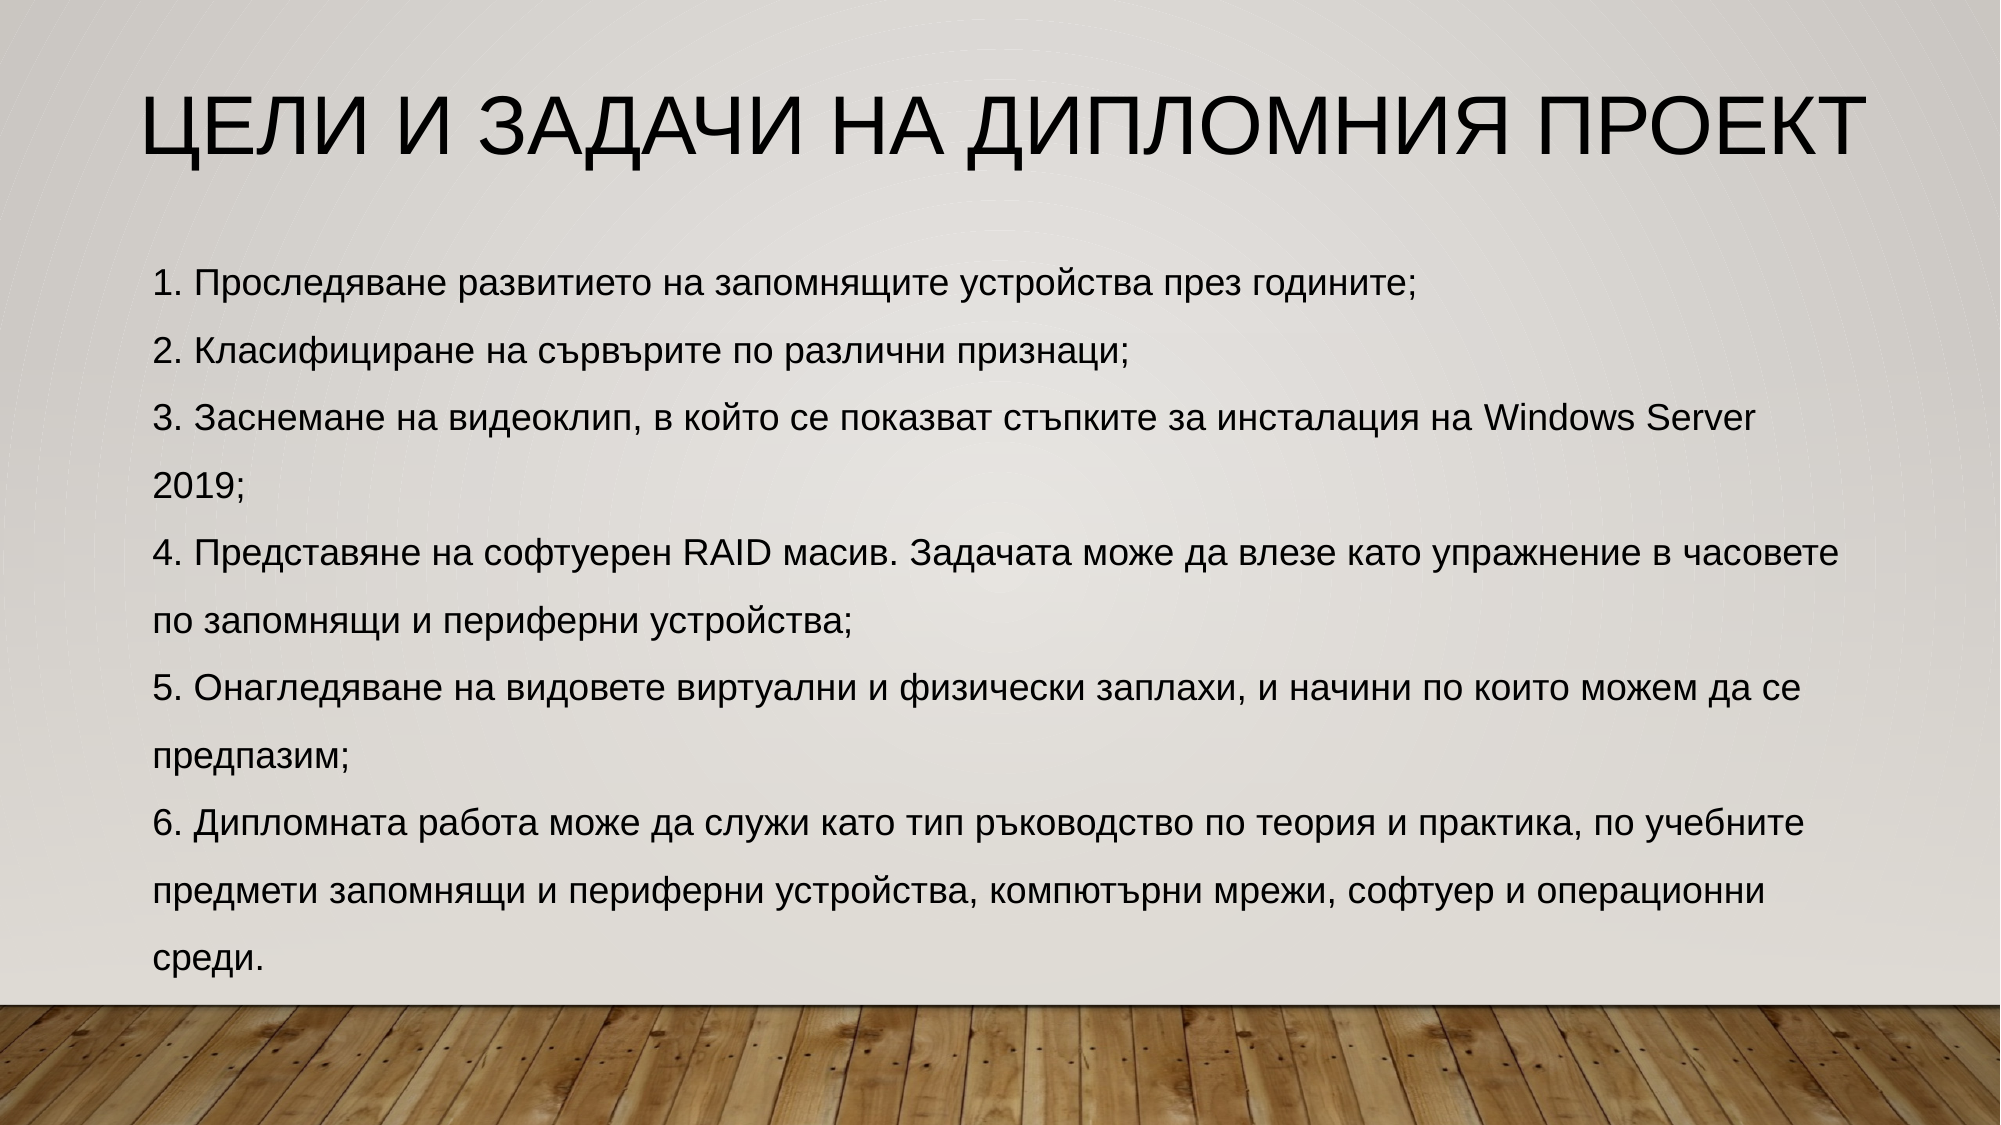

Цели и задачи на дипломния проект
1. Проследяване развитието на запомнящите устройства през годините;
2. Класифициране на сървърите по различни признаци;
3. Заснемане на видеоклип, в който се показват стъпките за инсталация на Windows Server 2019;
4. Представяне на софтуерен RAID масив. Задачата може да влезе като упражнение в часовете по запомнящи и периферни устройства;
5. Онагледяване на видовете виртуални и физически заплахи, и начини по които можем да се предпазим;
6. Дипломната работа може да служи като тип ръководство по теория и практика, по учебните предмети запомнящи и периферни устройства, компютърни мрежи, софтуер и операционни среди.